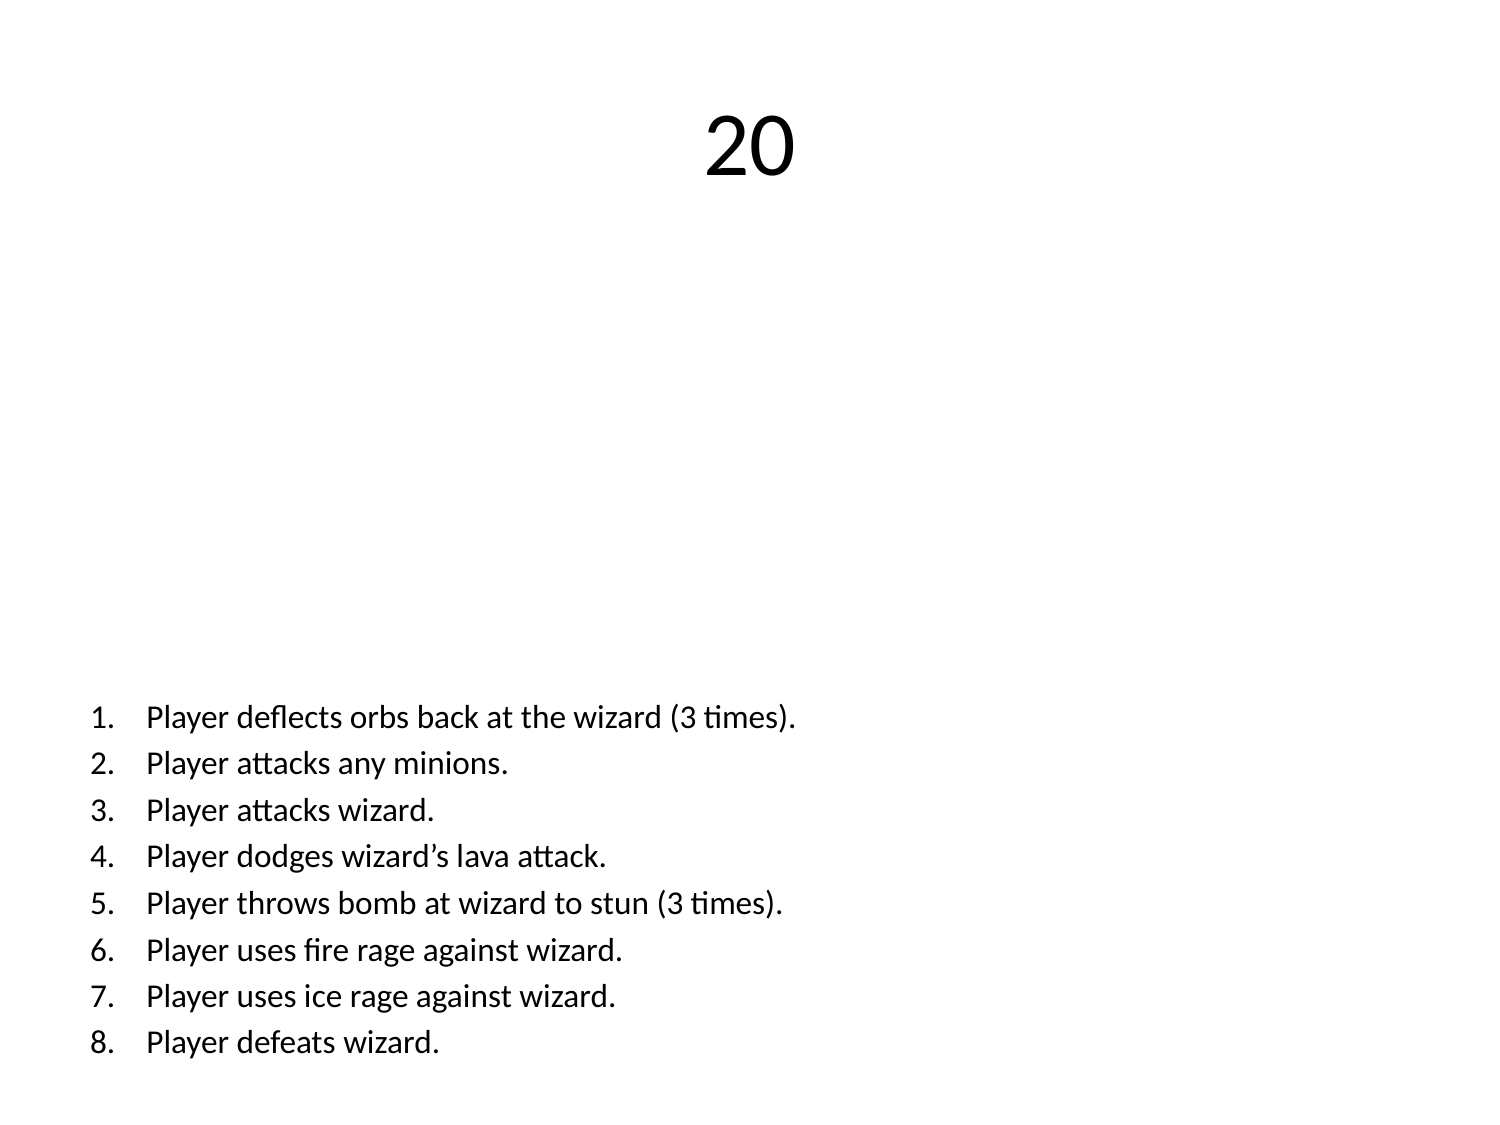

# 20
Player deflects orbs back at the wizard (3 times).
Player attacks any minions.
Player attacks wizard.
Player dodges wizard’s lava attack.
Player throws bomb at wizard to stun (3 times).
Player uses fire rage against wizard.
Player uses ice rage against wizard.
Player defeats wizard.